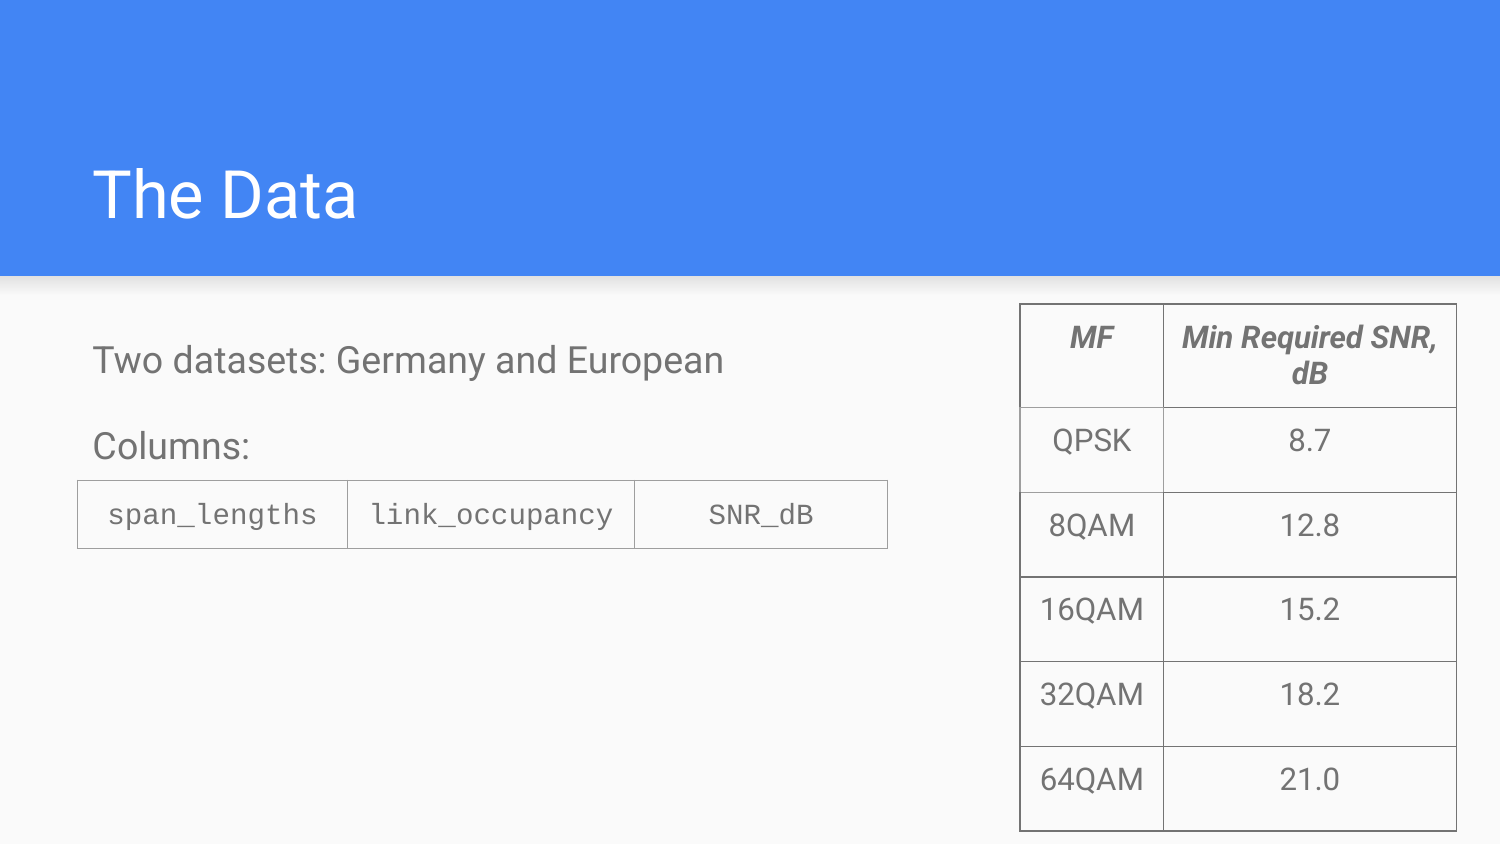

# The Data
| MF | Min Required SNR, dB |
| --- | --- |
| QPSK | 8.7 |
| 8QAM | 12.8 |
| 16QAM | 15.2 |
| 32QAM | 18.2 |
| 64QAM | 21.0 |
Two datasets: Germany and European
Columns:
| span\_lengths | link\_occupancy | SNR\_dB |
| --- | --- | --- |